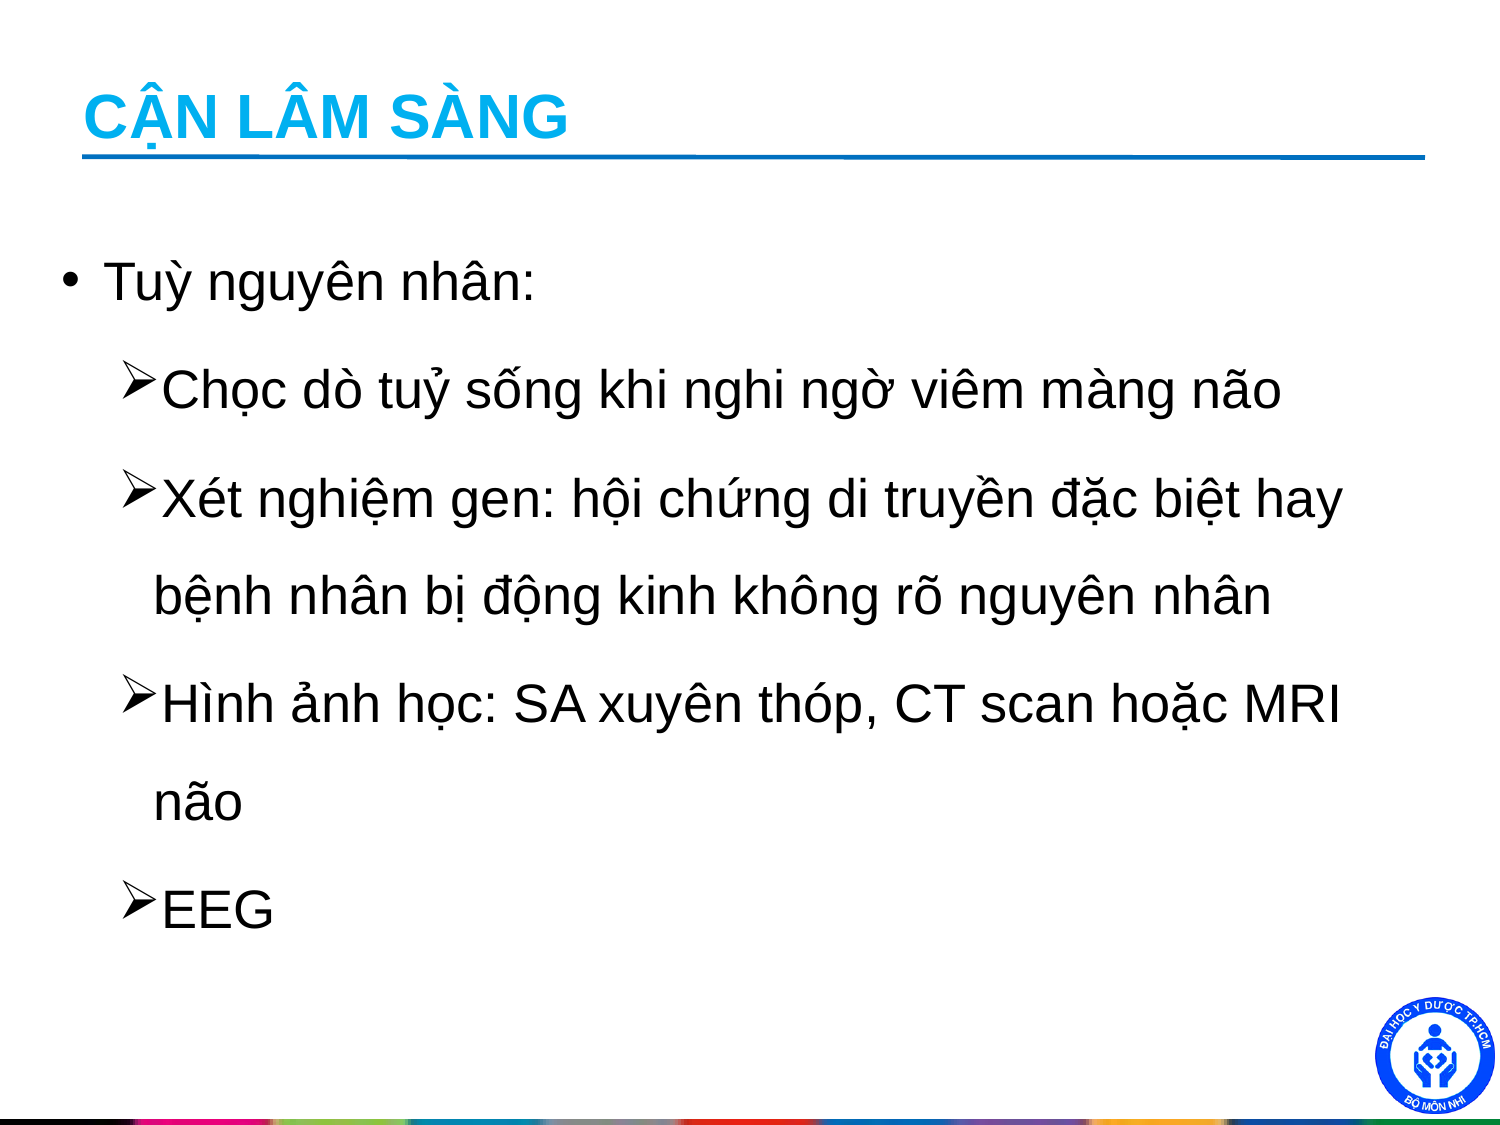

# CẬN LÂM SÀNG
Tuỳ nguyên nhân:
Chọc dò tuỷ sống khi nghi ngờ viêm màng não
Xét nghiệm gen: hội chứng di truyền đặc biệt hay bệnh nhân bị động kinh không rõ nguyên nhân
Hình ảnh học: SA xuyên thóp, CT scan hoặc MRI não
EEG